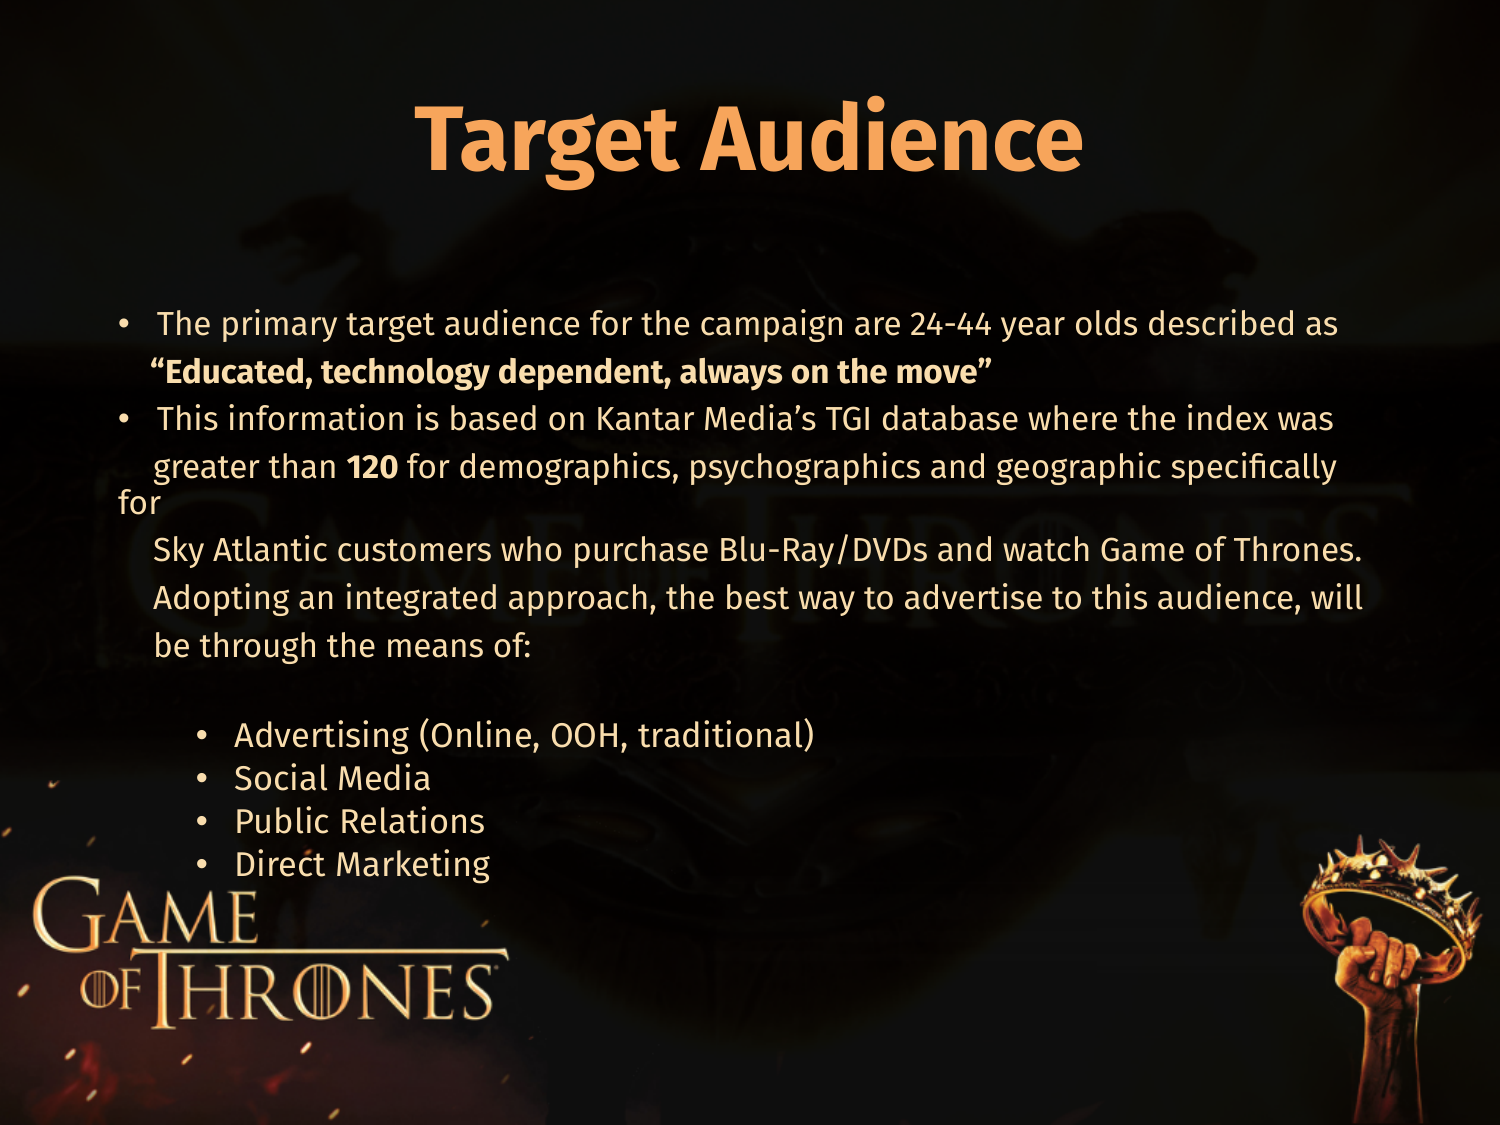

Target Audience
The primary target audience for the campaign are 24-44 year olds described as
    “Educated, technology dependent, always on the move”
This information is based on Kantar Media’s TGI database where the index was
    greater than 120 for demographics, psychographics and geographic specifically for
    Sky Atlantic customers who purchase Blu-Ray/DVDs and watch Game of Thrones.
    Adopting an integrated approach, the best way to advertise to this audience, will
    be through the means of:

Advertising (Online, OOH, traditional)
Social Media
Public Relations
Direct Marketing